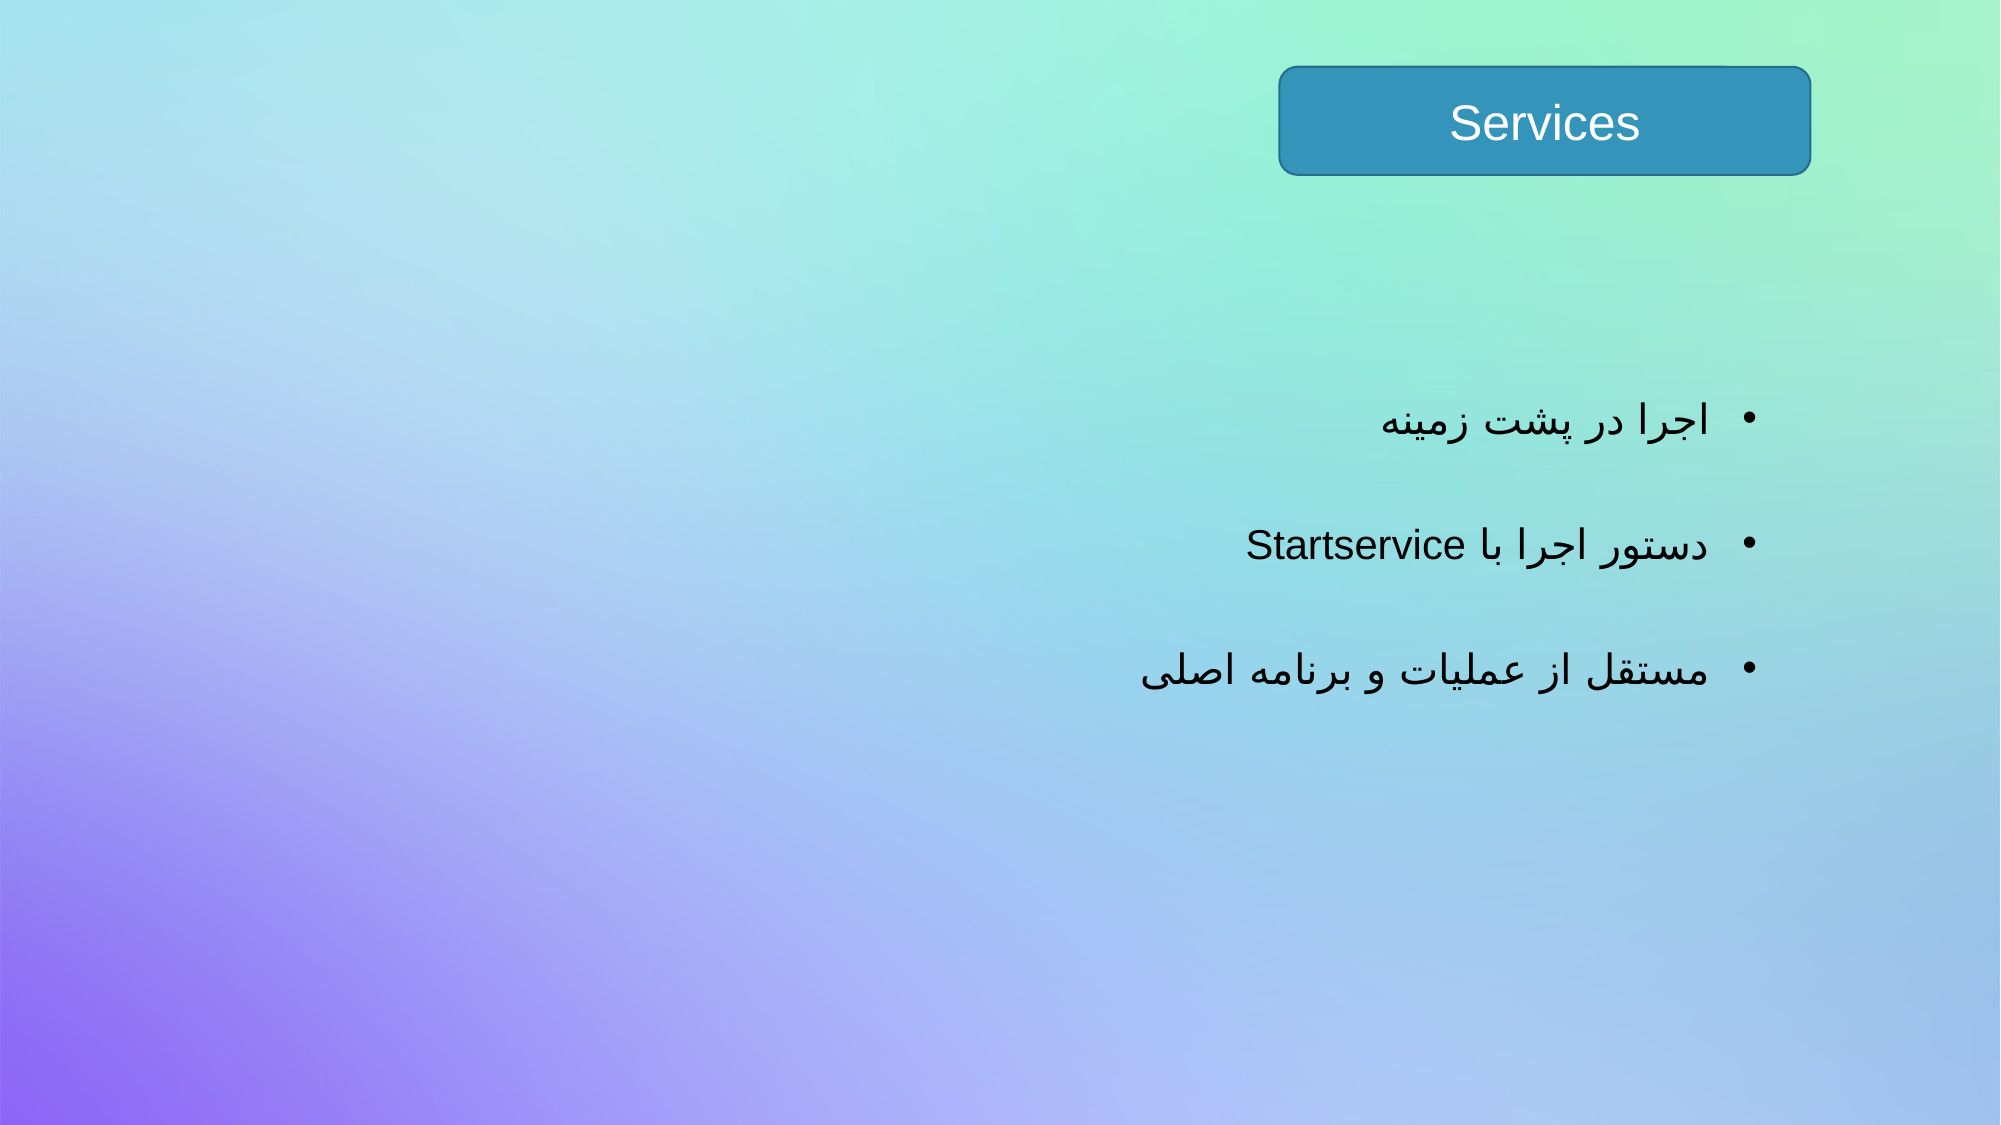

Services
اجرا در پشت زمینه
دستور اجرا با Startservice
مستقل از عملیات و برنامه اصلی